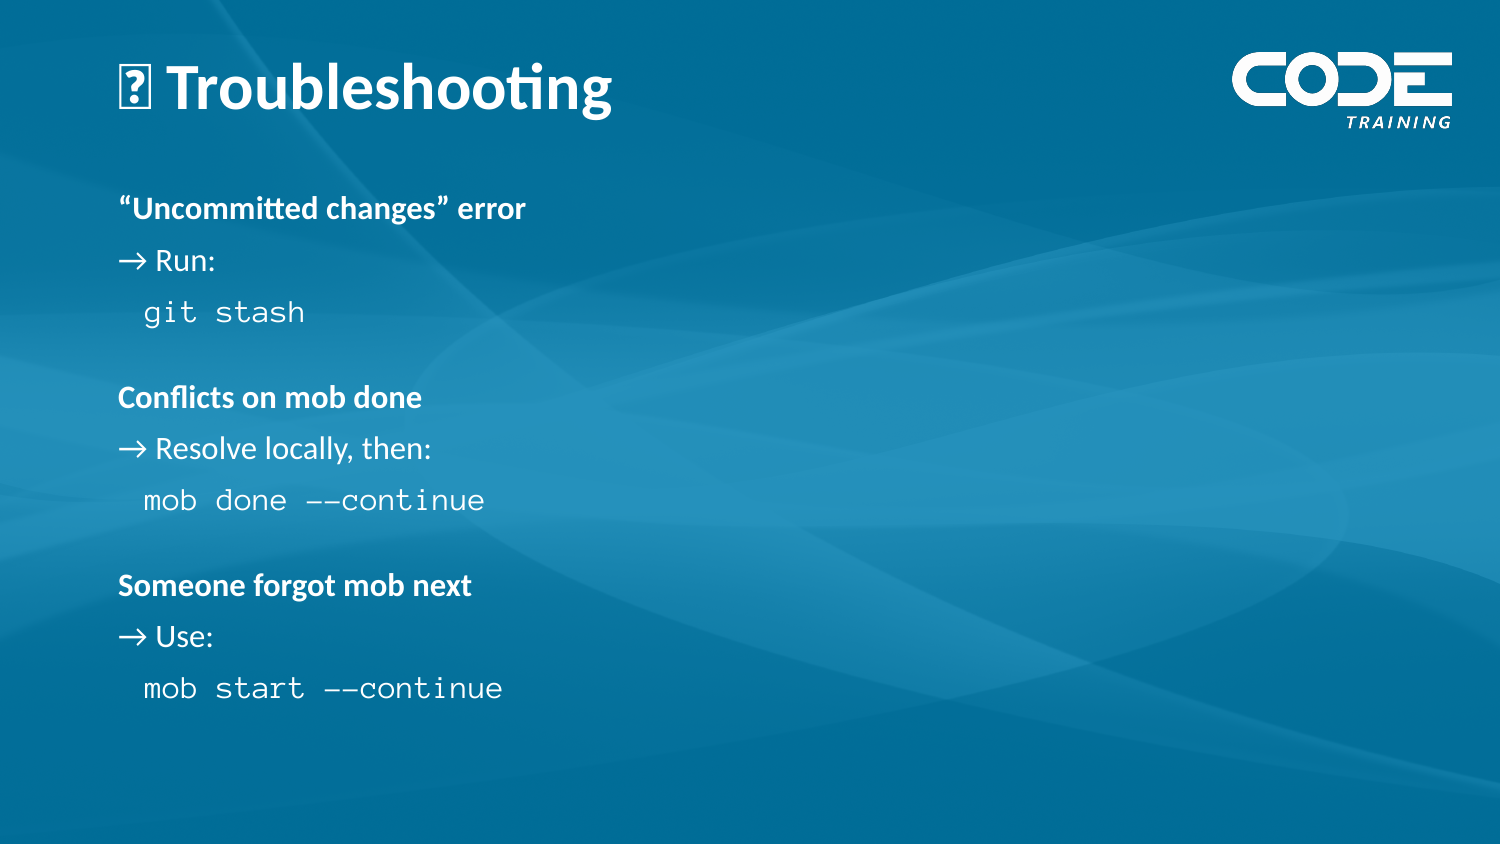

# 🧹 Troubleshooting
“Uncommitted changes” error
→ Run:
git stash
Conflicts on mob done
→ Resolve locally, then:
mob done --continue
Someone forgot mob next
→ Use:
mob start --continue